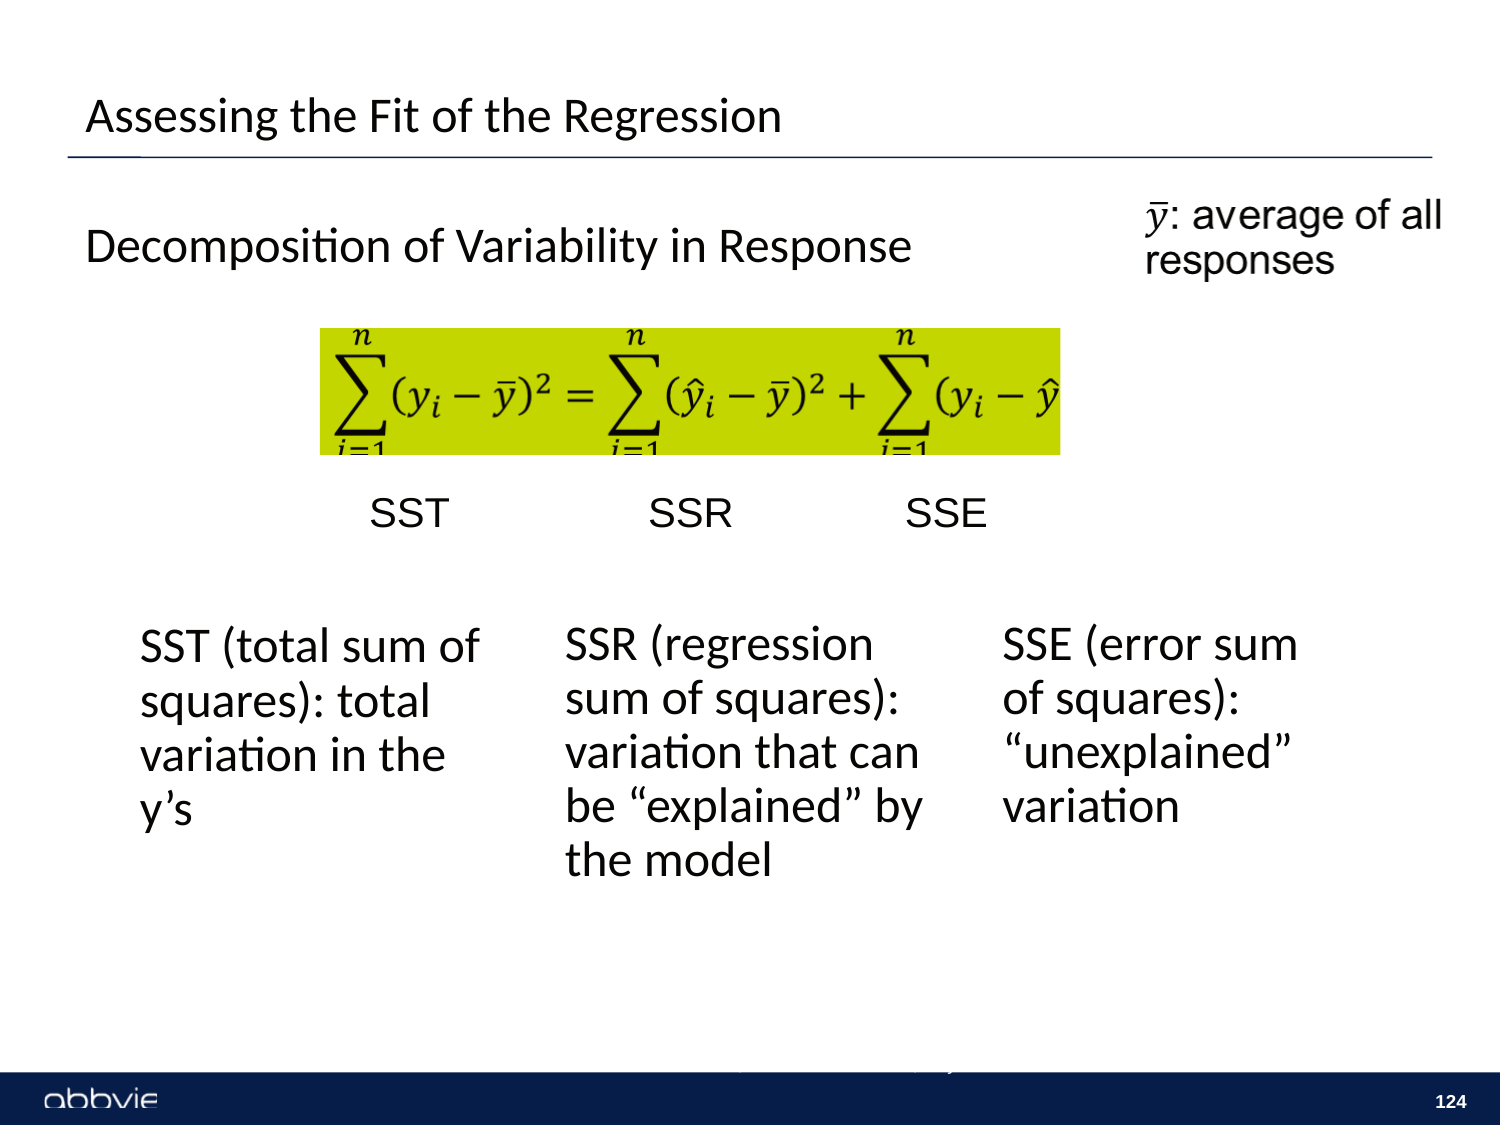

Assessing the Fit of the Regression

Decomposition of Variability in Response

SST
SSR
SSE
SSR (regression sum of squares): variation that can be “explained” by the model
SSE (error sum of squares): “unexplained” variation
SST (total sum of squares): total variation in the y’s
Basic Statistics, NCS&T Parenterals, Day 1
124